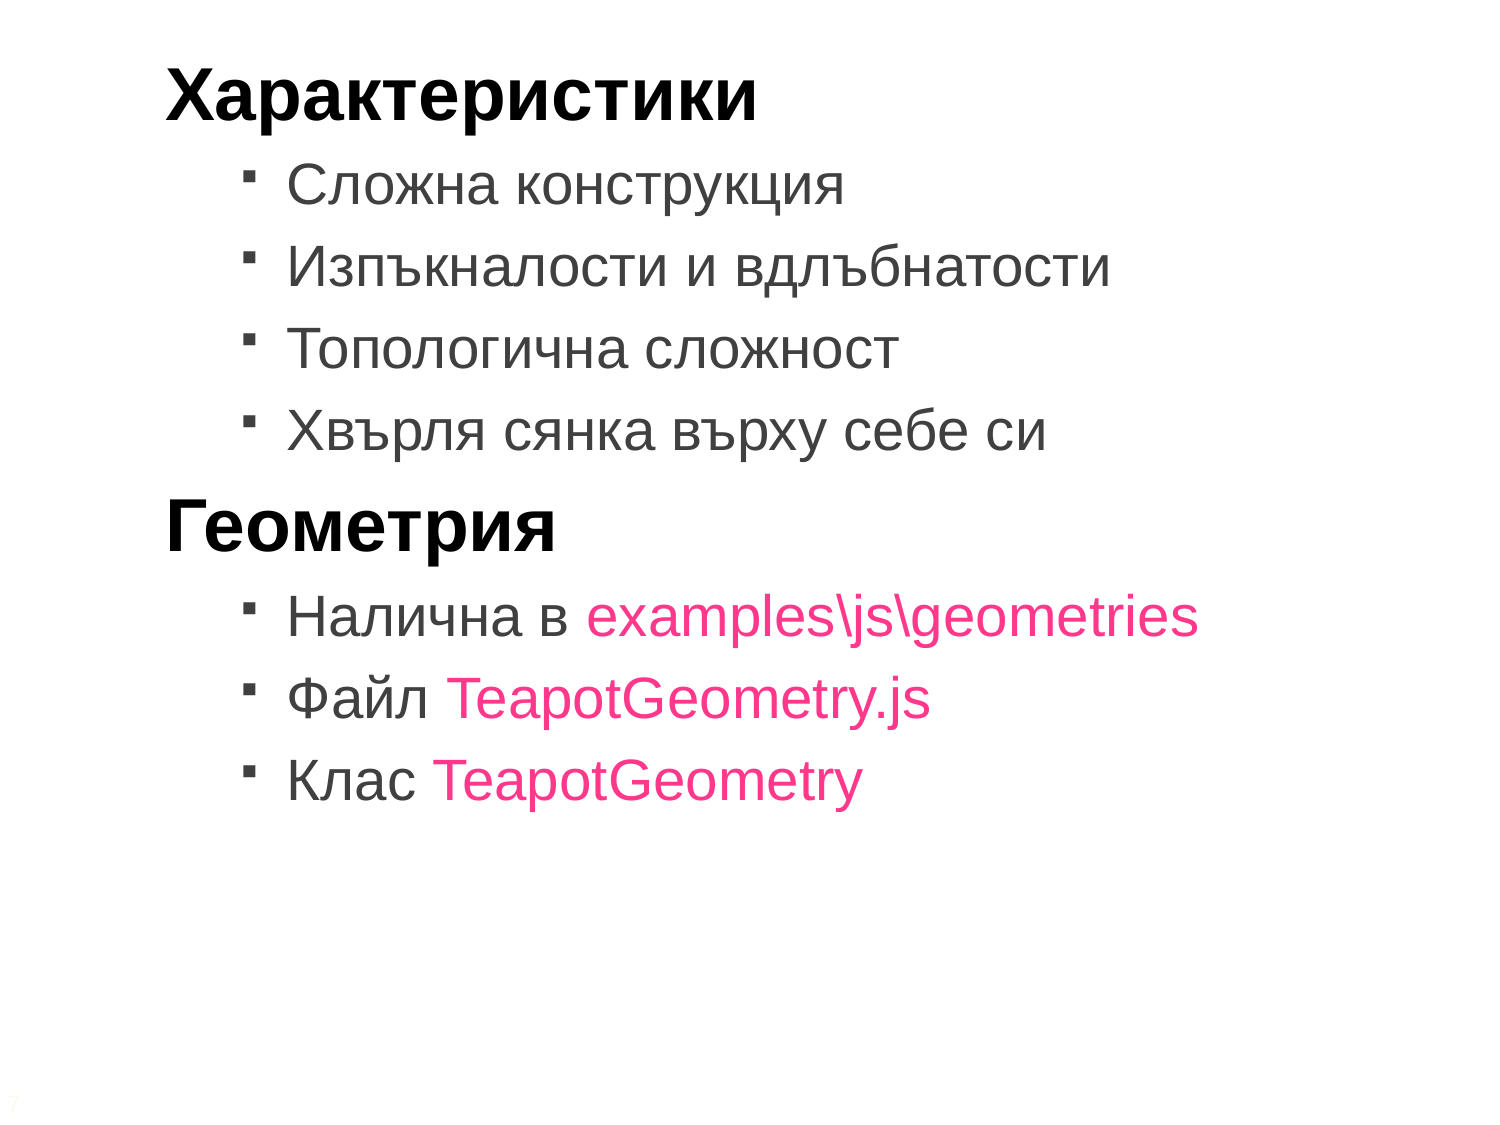

Характеристики
Сложна конструкция
Изпъкналости и вдлъбнатости
Топологична сложност
Хвърля сянка върху себе си
Геометрия
Налична в examples\js\geometries
Файл TeapotGeometry.js
Клас TeapotGeometry